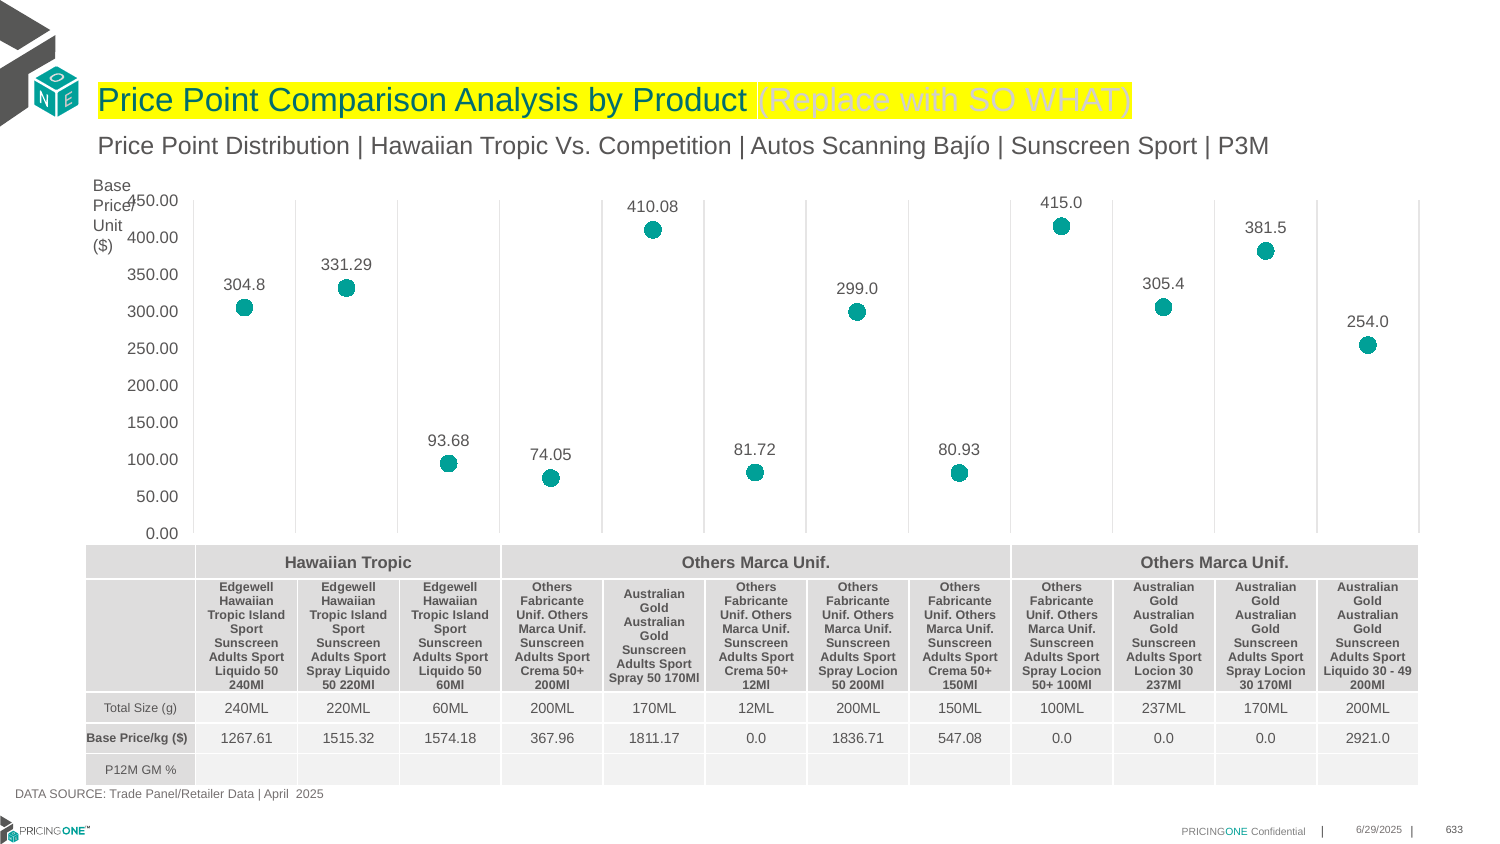

# Price Point Comparison Analysis by Product (Replace with SO WHAT)
Price Point Distribution | Hawaiian Tropic Vs. Competition | Autos Scanning Bajío | Sunscreen Sport | P3M
Base Price/Unit ($)

### Chart

| Category | Base Price/Unit |
|---|---|
| Edgewell Hawaiian Tropic Island Sport Sunscreen Adults Sport Liquido 50 240Ml | 304.8 |
| Edgewell Hawaiian Tropic Island Sport Sunscreen Adults Sport Spray Liquido 50 220Ml | 331.29 |
| Edgewell Hawaiian Tropic Island Sport Sunscreen Adults Sport Liquido 50 60Ml | 93.68 |
| Others Fabricante Unif. Others Marca Unif. Sunscreen Adults Sport Crema 50+ 200Ml | 74.05 |
| Australian Gold Australian Gold Sunscreen Adults Sport Spray 50 170Ml | 410.08 |
| Others Fabricante Unif. Others Marca Unif. Sunscreen Adults Sport Crema 50+ 12Ml | 81.72 |
| Others Fabricante Unif. Others Marca Unif. Sunscreen Adults Sport Spray Locion 50 200Ml | 299.0 |
| Others Fabricante Unif. Others Marca Unif. Sunscreen Adults Sport Crema 50+ 150Ml | 80.93 |
| Others Fabricante Unif. Others Marca Unif. Sunscreen Adults Sport Spray Locion 50+ 100Ml | 415.0 |
| Australian Gold Australian Gold Sunscreen Adults Sport Locion 30 237Ml | 305.4 |
| Australian Gold Australian Gold Sunscreen Adults Sport Spray Locion 30 170Ml | 381.5 |
| Australian Gold Australian Gold Sunscreen Adults Sport Liquido 30 - 49 200Ml | 254.0 |
|  | Hawaiian Tropic | Hawaiian Tropic | Hawaiian Tropic | Others Marca Unif. | Australian Gold | Others Marca Unif. | Others Marca Unif. | Others Marca Unif. | Others Marca Unif. | Australian Gold | Australian Gold | Australian Gold |
| --- | --- | --- | --- | --- | --- | --- | --- | --- | --- | --- | --- | --- |
|  | Edgewell Hawaiian Tropic Island Sport Sunscreen Adults Sport Liquido 50 240Ml | Edgewell Hawaiian Tropic Island Sport Sunscreen Adults Sport Spray Liquido 50 220Ml | Edgewell Hawaiian Tropic Island Sport Sunscreen Adults Sport Liquido 50 60Ml | Others Fabricante Unif. Others Marca Unif. Sunscreen Adults Sport Crema 50+ 200Ml | Australian Gold Australian Gold Sunscreen Adults Sport Spray 50 170Ml | Others Fabricante Unif. Others Marca Unif. Sunscreen Adults Sport Crema 50+ 12Ml | Others Fabricante Unif. Others Marca Unif. Sunscreen Adults Sport Spray Locion 50 200Ml | Others Fabricante Unif. Others Marca Unif. Sunscreen Adults Sport Crema 50+ 150Ml | Others Fabricante Unif. Others Marca Unif. Sunscreen Adults Sport Spray Locion 50+ 100Ml | Australian Gold Australian Gold Sunscreen Adults Sport Locion 30 237Ml | Australian Gold Australian Gold Sunscreen Adults Sport Spray Locion 30 170Ml | Australian Gold Australian Gold Sunscreen Adults Sport Liquido 30 - 49 200Ml |
| Total Size (g) | 240ML | 220ML | 60ML | 200ML | 170ML | 12ML | 200ML | 150ML | 100ML | 237ML | 170ML | 200ML |
| Base Price/kg ($) | 1267.61 | 1515.32 | 1574.18 | 367.96 | 1811.17 | 0.0 | 1836.71 | 547.08 | 0.0 | 0.0 | 0.0 | 2921.0 |
| P12M GM % |  |  |  |  |  |  |  |  |  |  |  |  |
DATA SOURCE: Trade Panel/Retailer Data | April  2025

6/29/2025
633